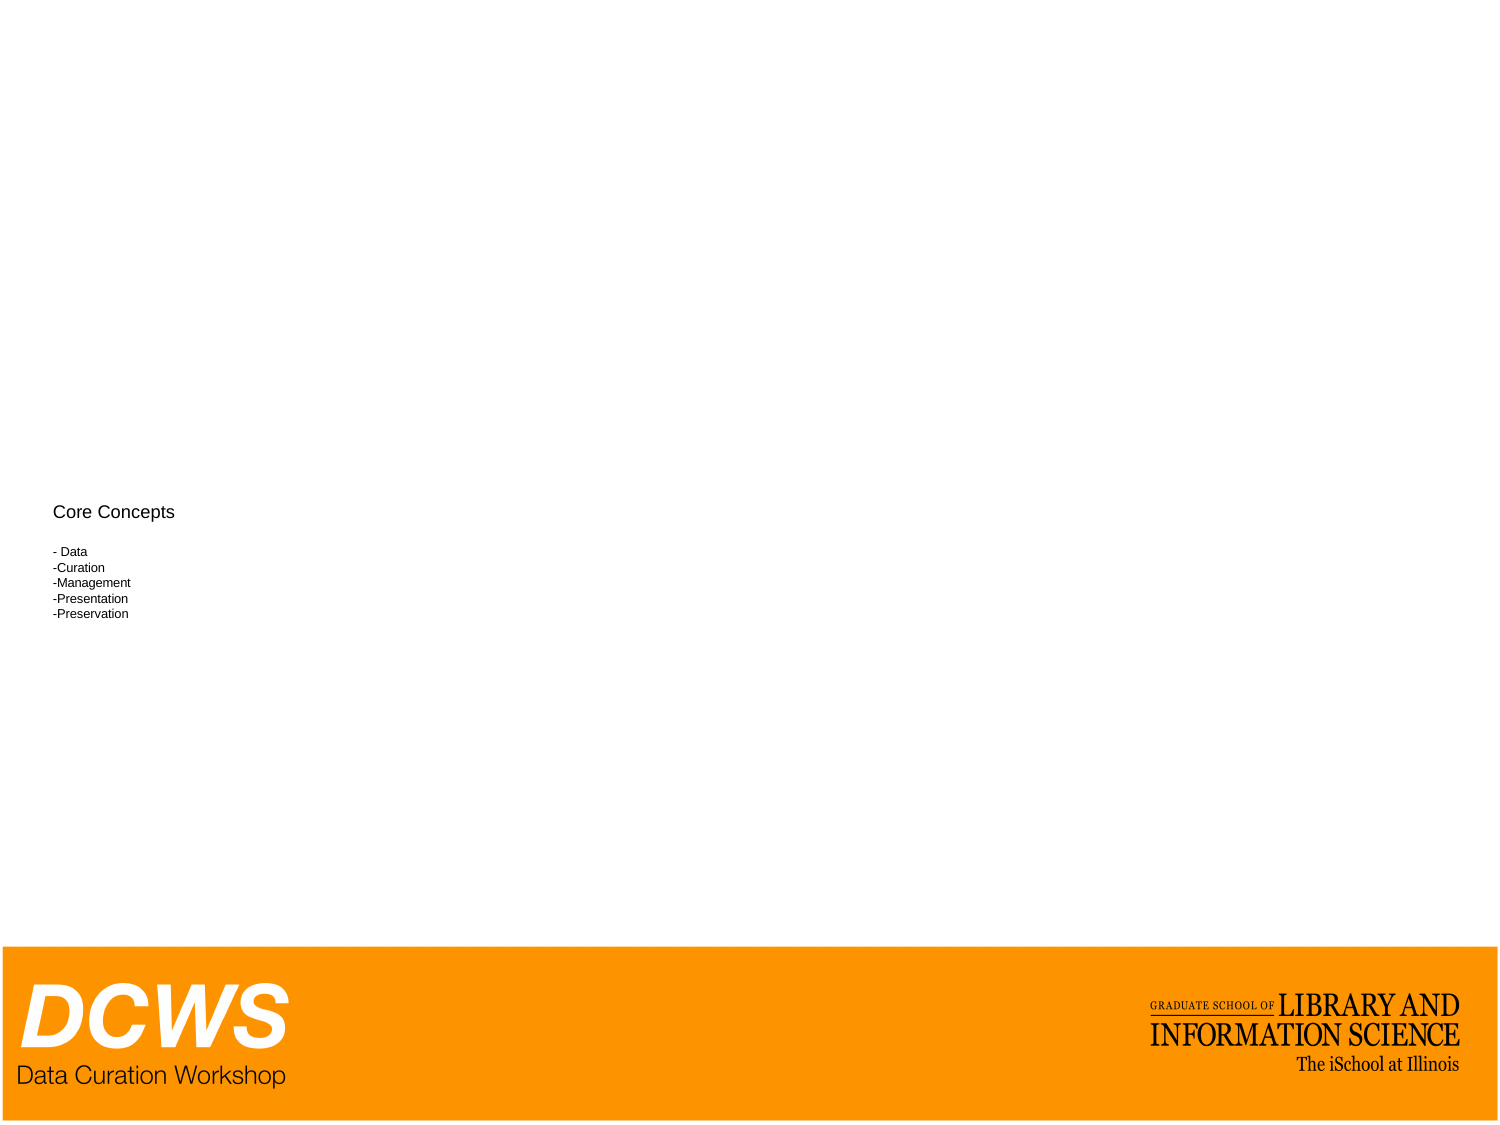

# Core Concepts - Data -Curation -Management -Presentation -Preservation